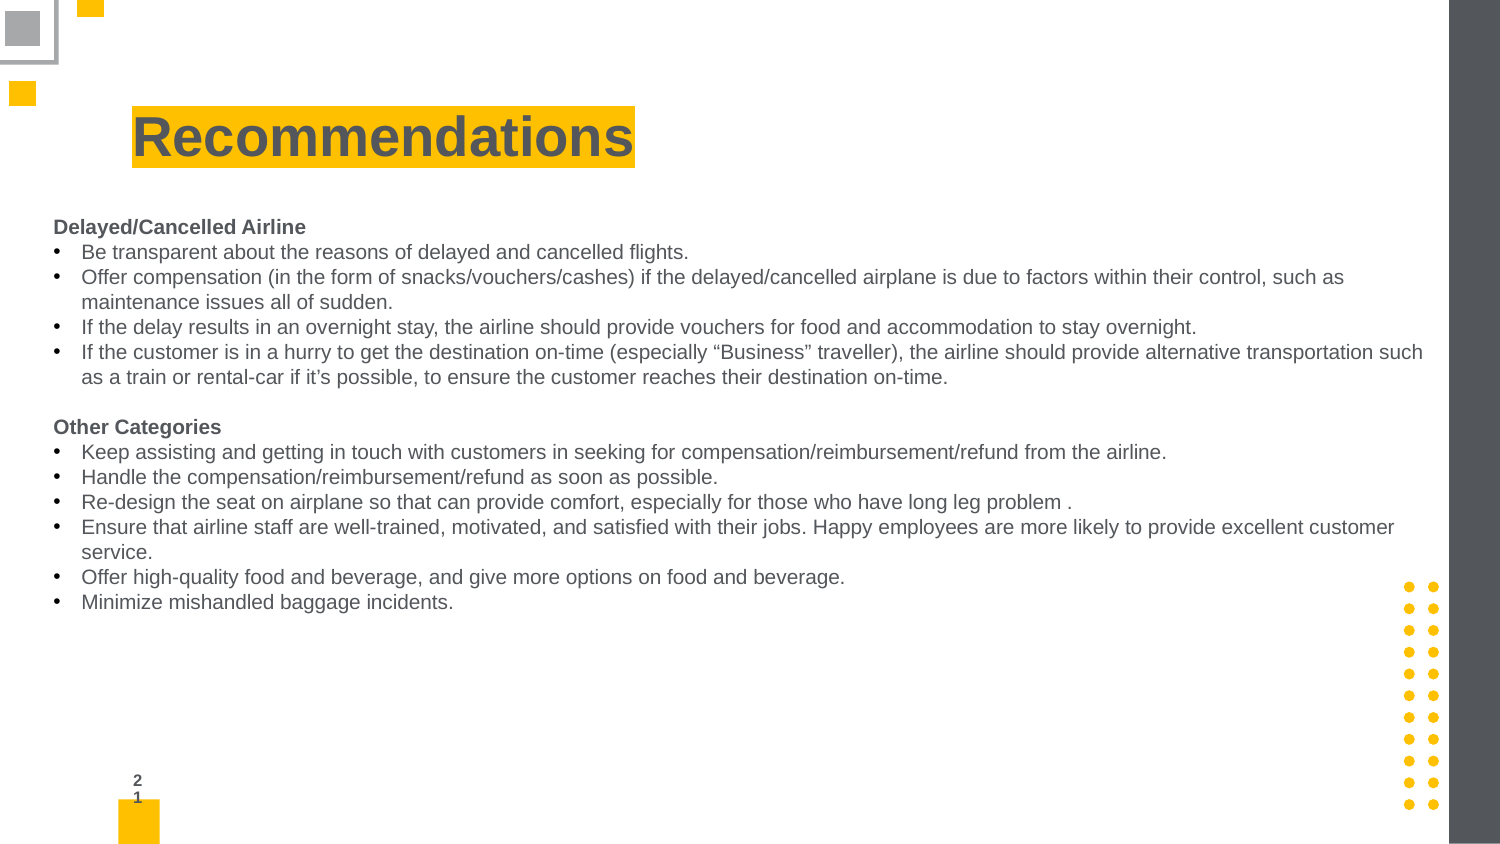

# Recommendations
Delayed/Cancelled Airline
Be transparent about the reasons of delayed and cancelled flights.
Offer compensation (in the form of snacks/vouchers/cashes) if the delayed/cancelled airplane is due to factors within their control, such as maintenance issues all of sudden.
If the delay results in an overnight stay, the airline should provide vouchers for food and accommodation to stay overnight.
If the customer is in a hurry to get the destination on-time (especially “Business” traveller), the airline should provide alternative transportation such as a train or rental-car if it’s possible, to ensure the customer reaches their destination on-time.

Other Categories
Keep assisting and getting in touch with customers in seeking for compensation/reimbursement/refund from the airline.
Handle the compensation/reimbursement/refund as soon as possible.
Re-design the seat on airplane so that can provide comfort, especially for those who have long leg problem .
Ensure that airline staff are well-trained, motivated, and satisfied with their jobs. Happy employees are more likely to provide excellent customer service.
Offer high-quality food and beverage, and give more options on food and beverage.
Minimize mishandled baggage incidents.
21